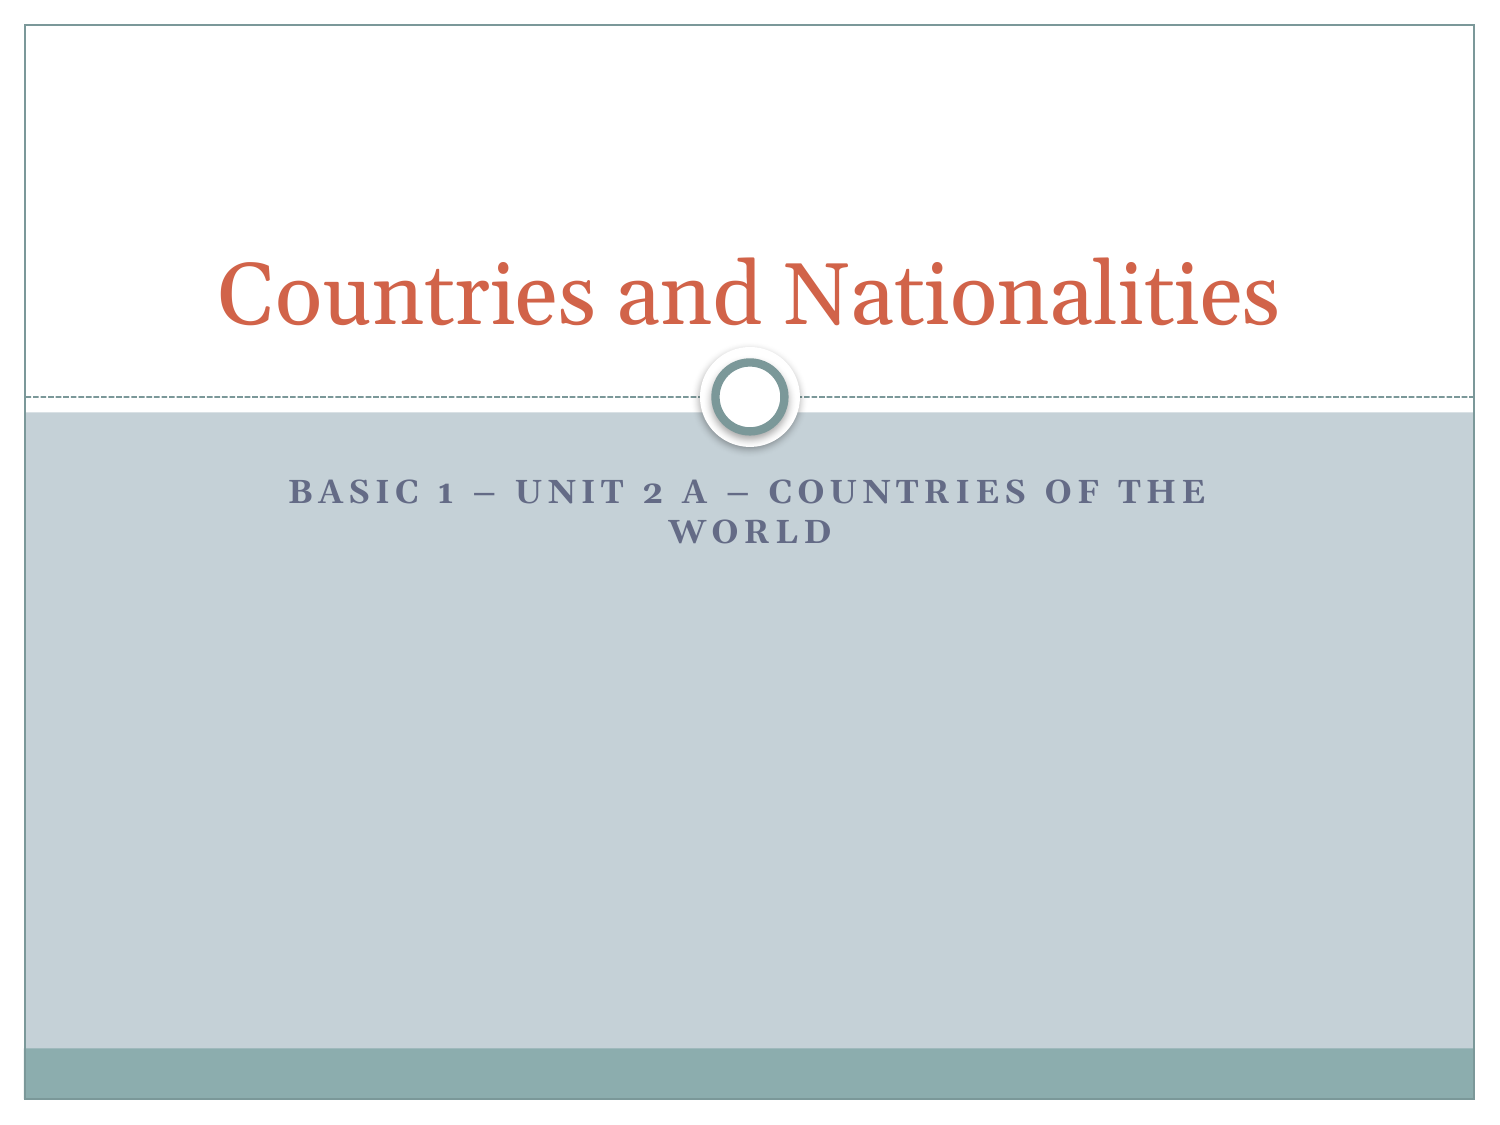

# Countries and Nationalities
Basic 1 – Unit 2 a – Countries of the world